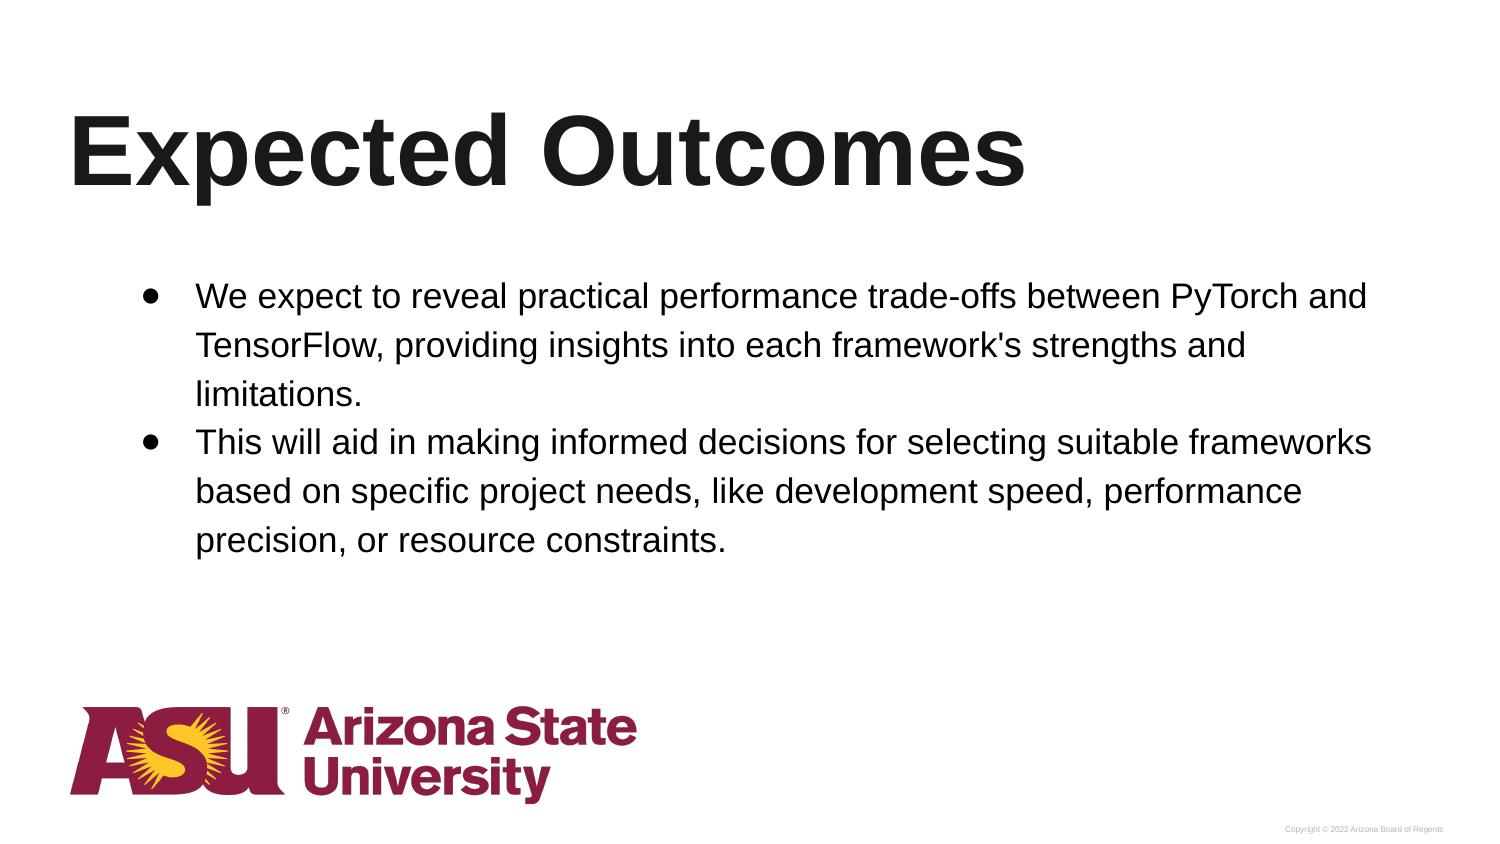

# Expected Outcomes
We expect to reveal practical performance trade-offs between PyTorch and TensorFlow, providing insights into each framework's strengths and limitations.
This will aid in making informed decisions for selecting suitable frameworks based on specific project needs, like development speed, performance precision, or resource constraints.